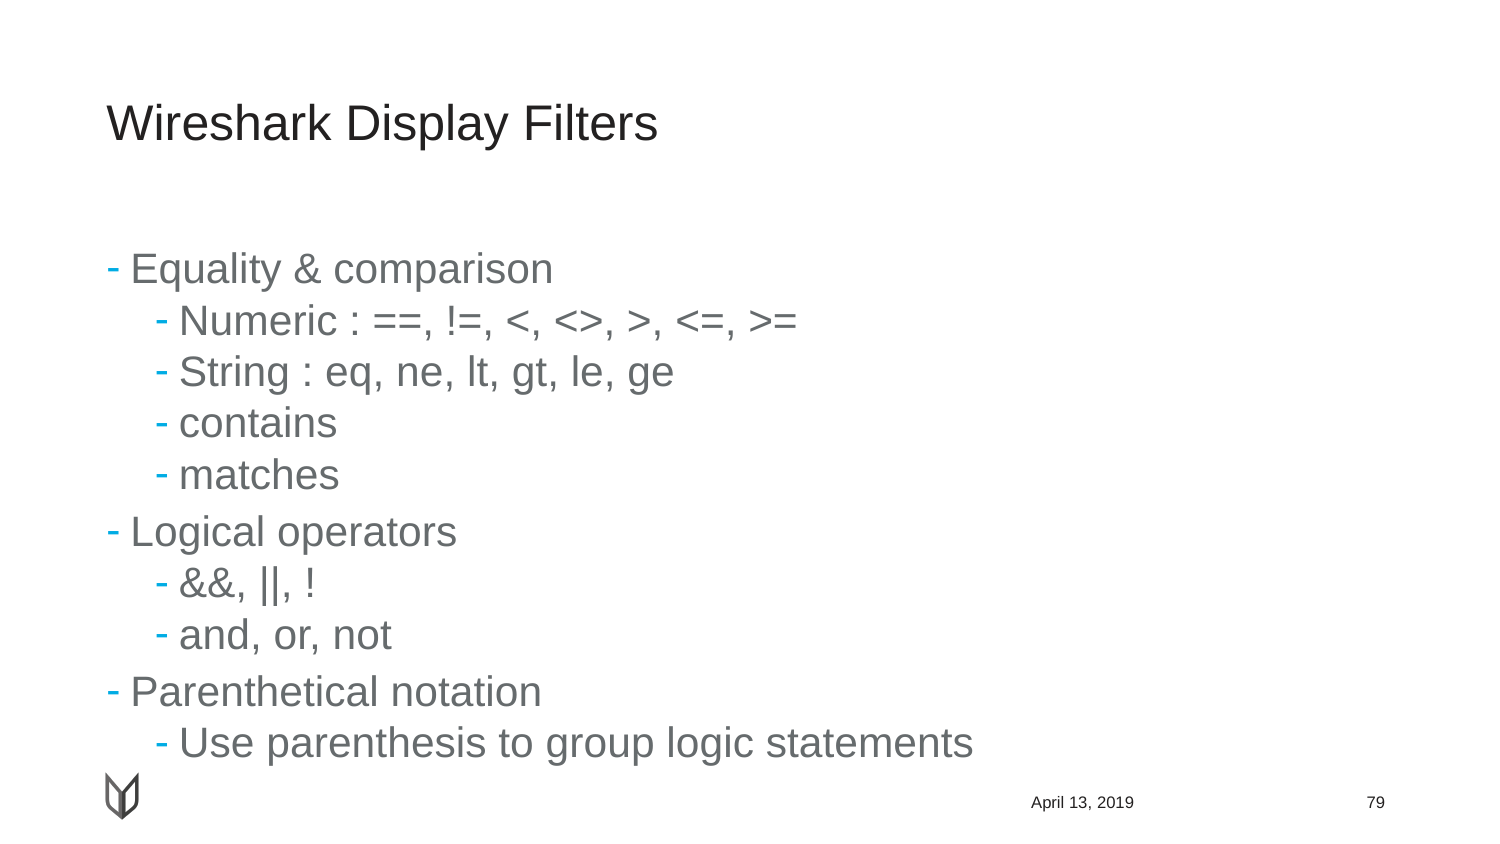

# Wireshark Display Filters
Equality & comparison
Numeric : ==, !=, <, <>, >, <=, >=
String : eq, ne, lt, gt, le, ge
contains
matches
Logical operators
&&, ||, !
and, or, not
Parenthetical notation
Use parenthesis to group logic statements

April 13, 2019
79